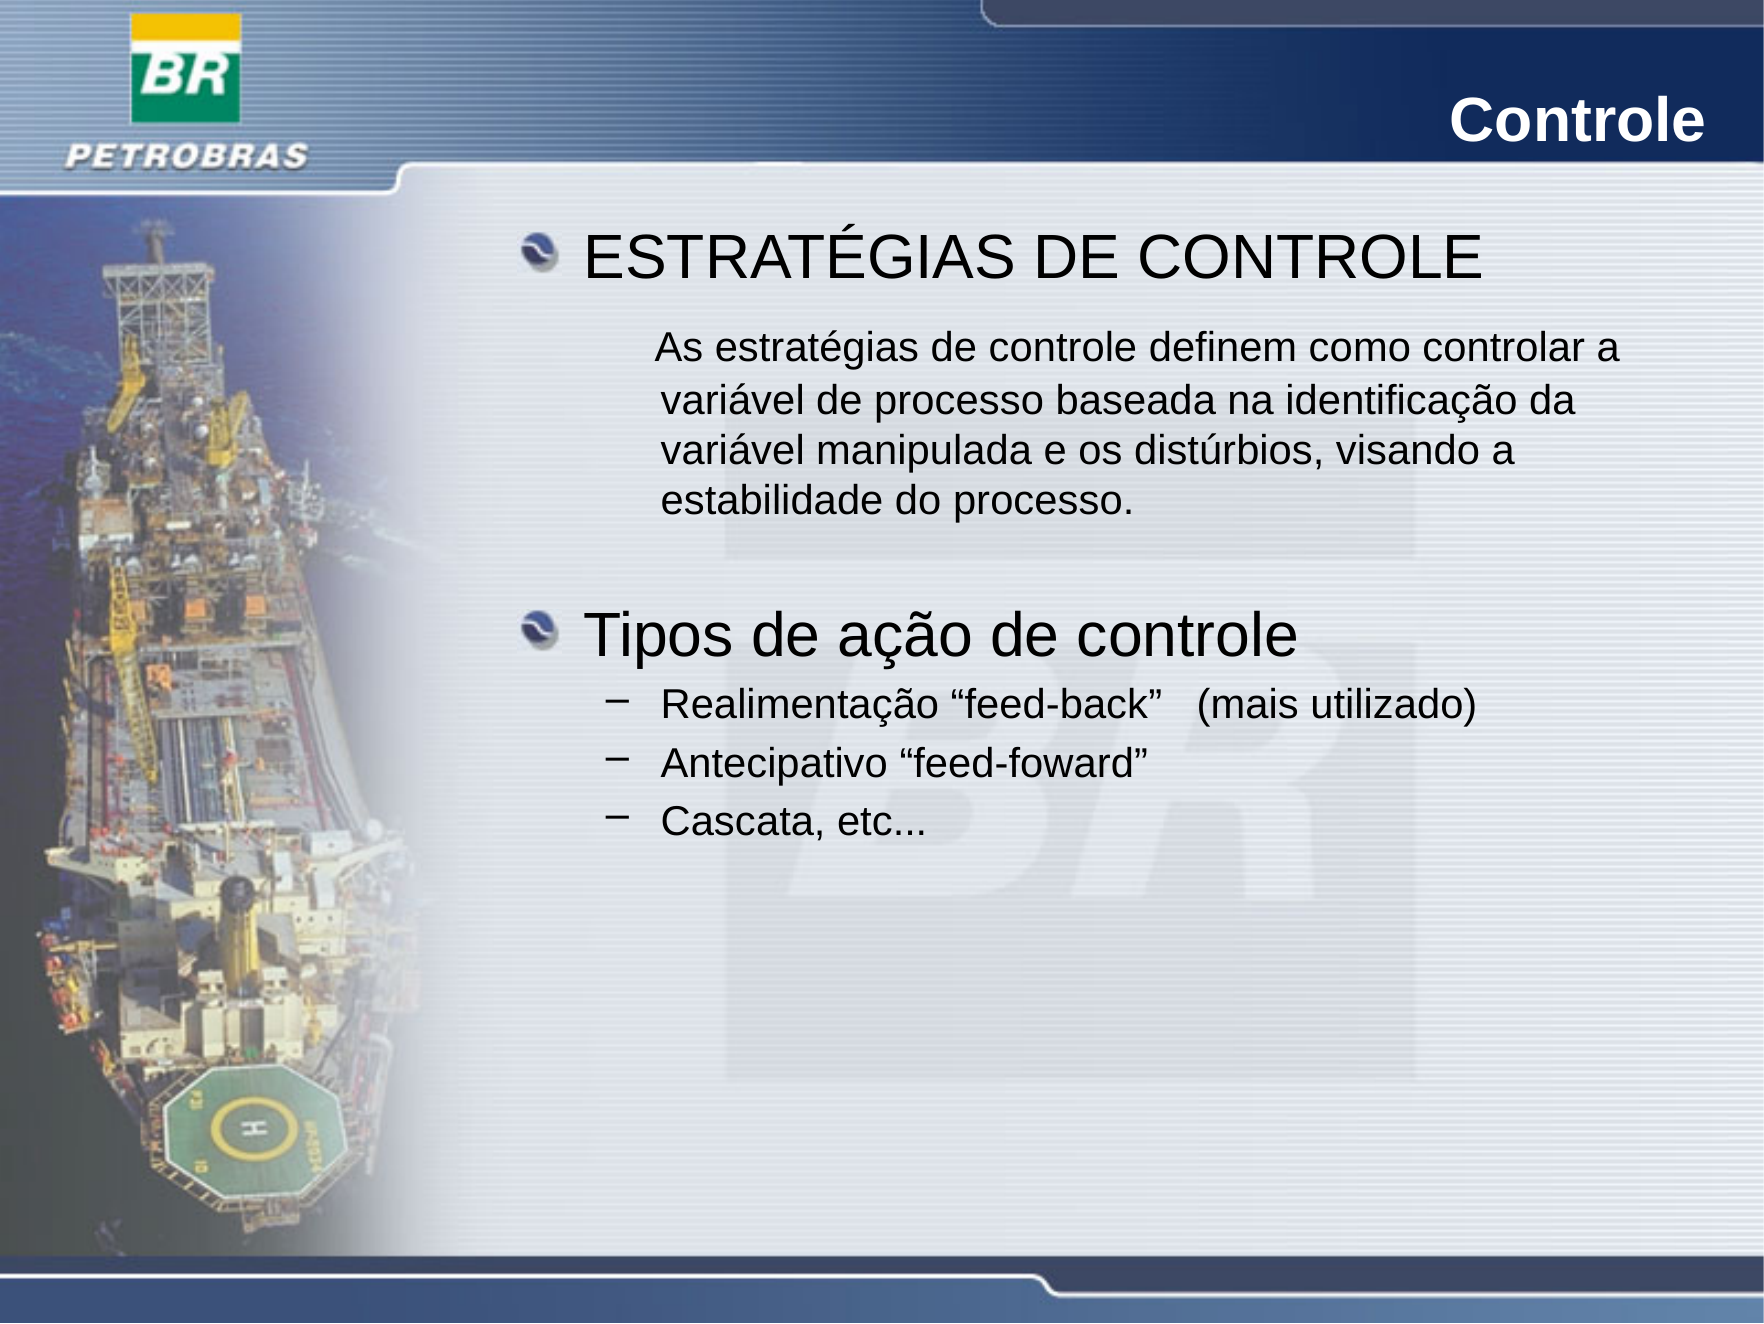

Controle
ESTRATÉGIAS DE CONTROLE
   As estratégias de controle definem como controlar a variável de processo baseada na identificação da variável manipulada e os distúrbios, visando a estabilidade do processo.

Tipos de ação de controle
Realimentação “feed-back”   (mais utilizado)
Antecipativo “feed-foward”
Cascata, etc...